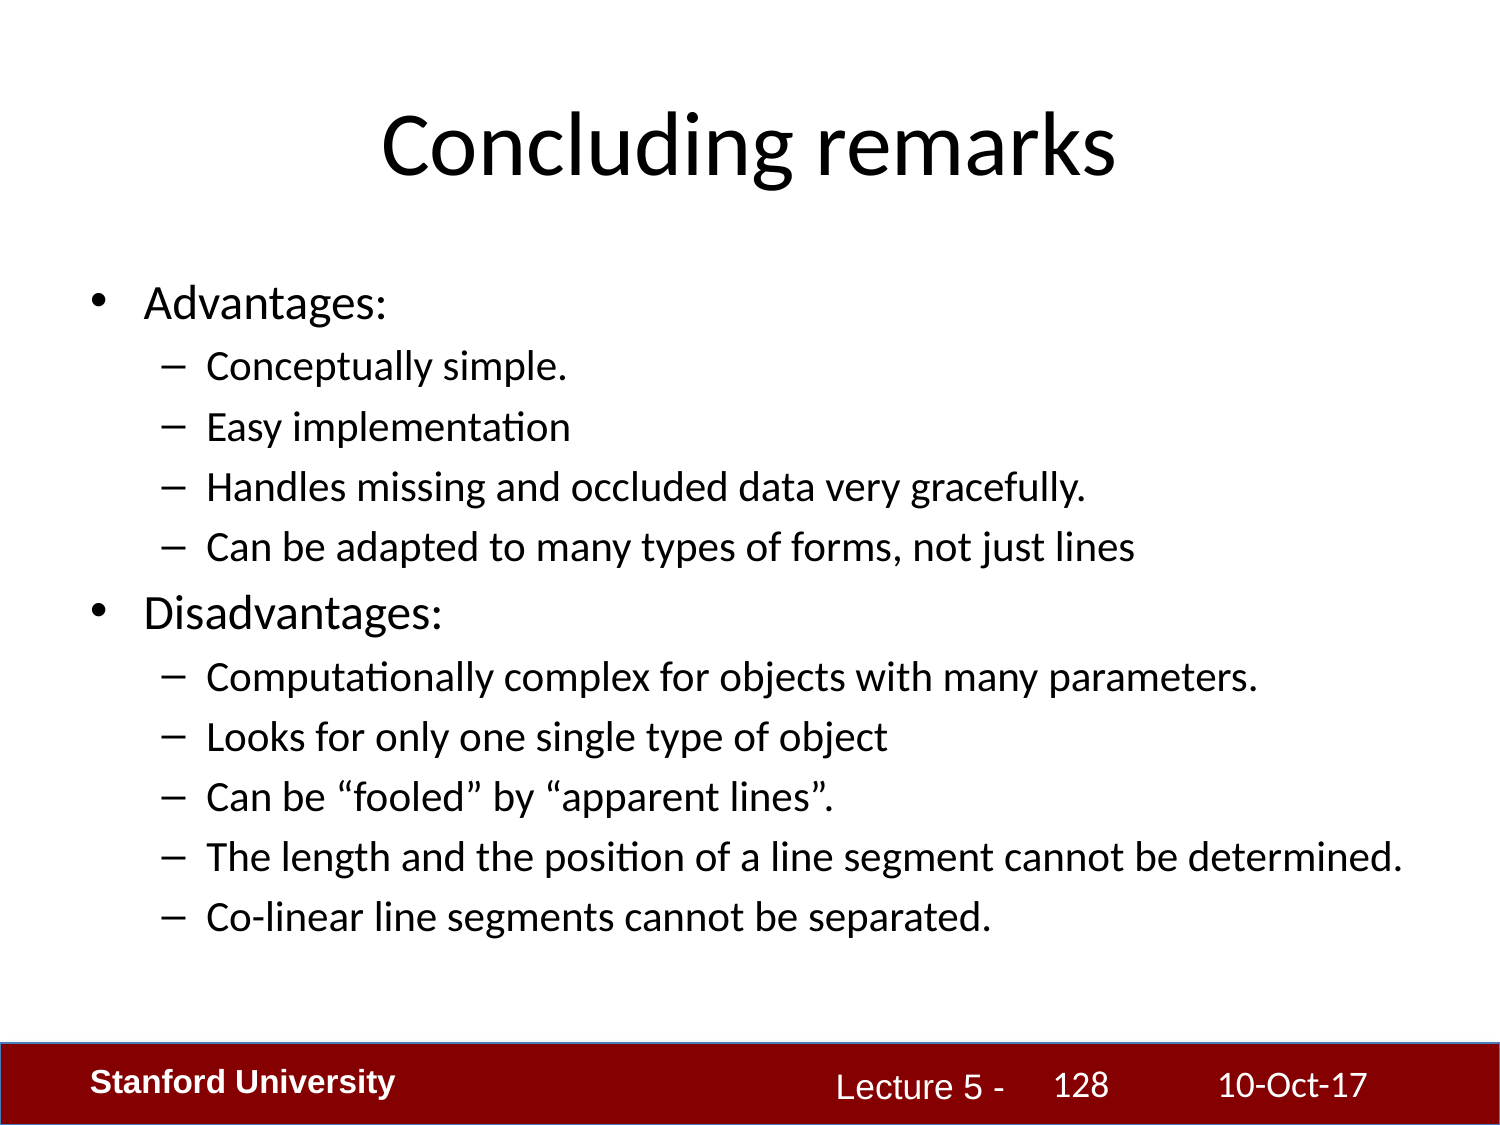

# Concluding remarks
Advantages:
Conceptually simple.
Easy implementation
Handles missing and occluded data very gracefully.
Can be adapted to many types of forms, not just lines
Disadvantages:
Computationally complex for objects with many parameters.
Looks for only one single type of object
Can be “fooled” by “apparent lines”.
The length and the position of a line segment cannot be determined.
Co-linear line segments cannot be separated.
128
10-Oct-17